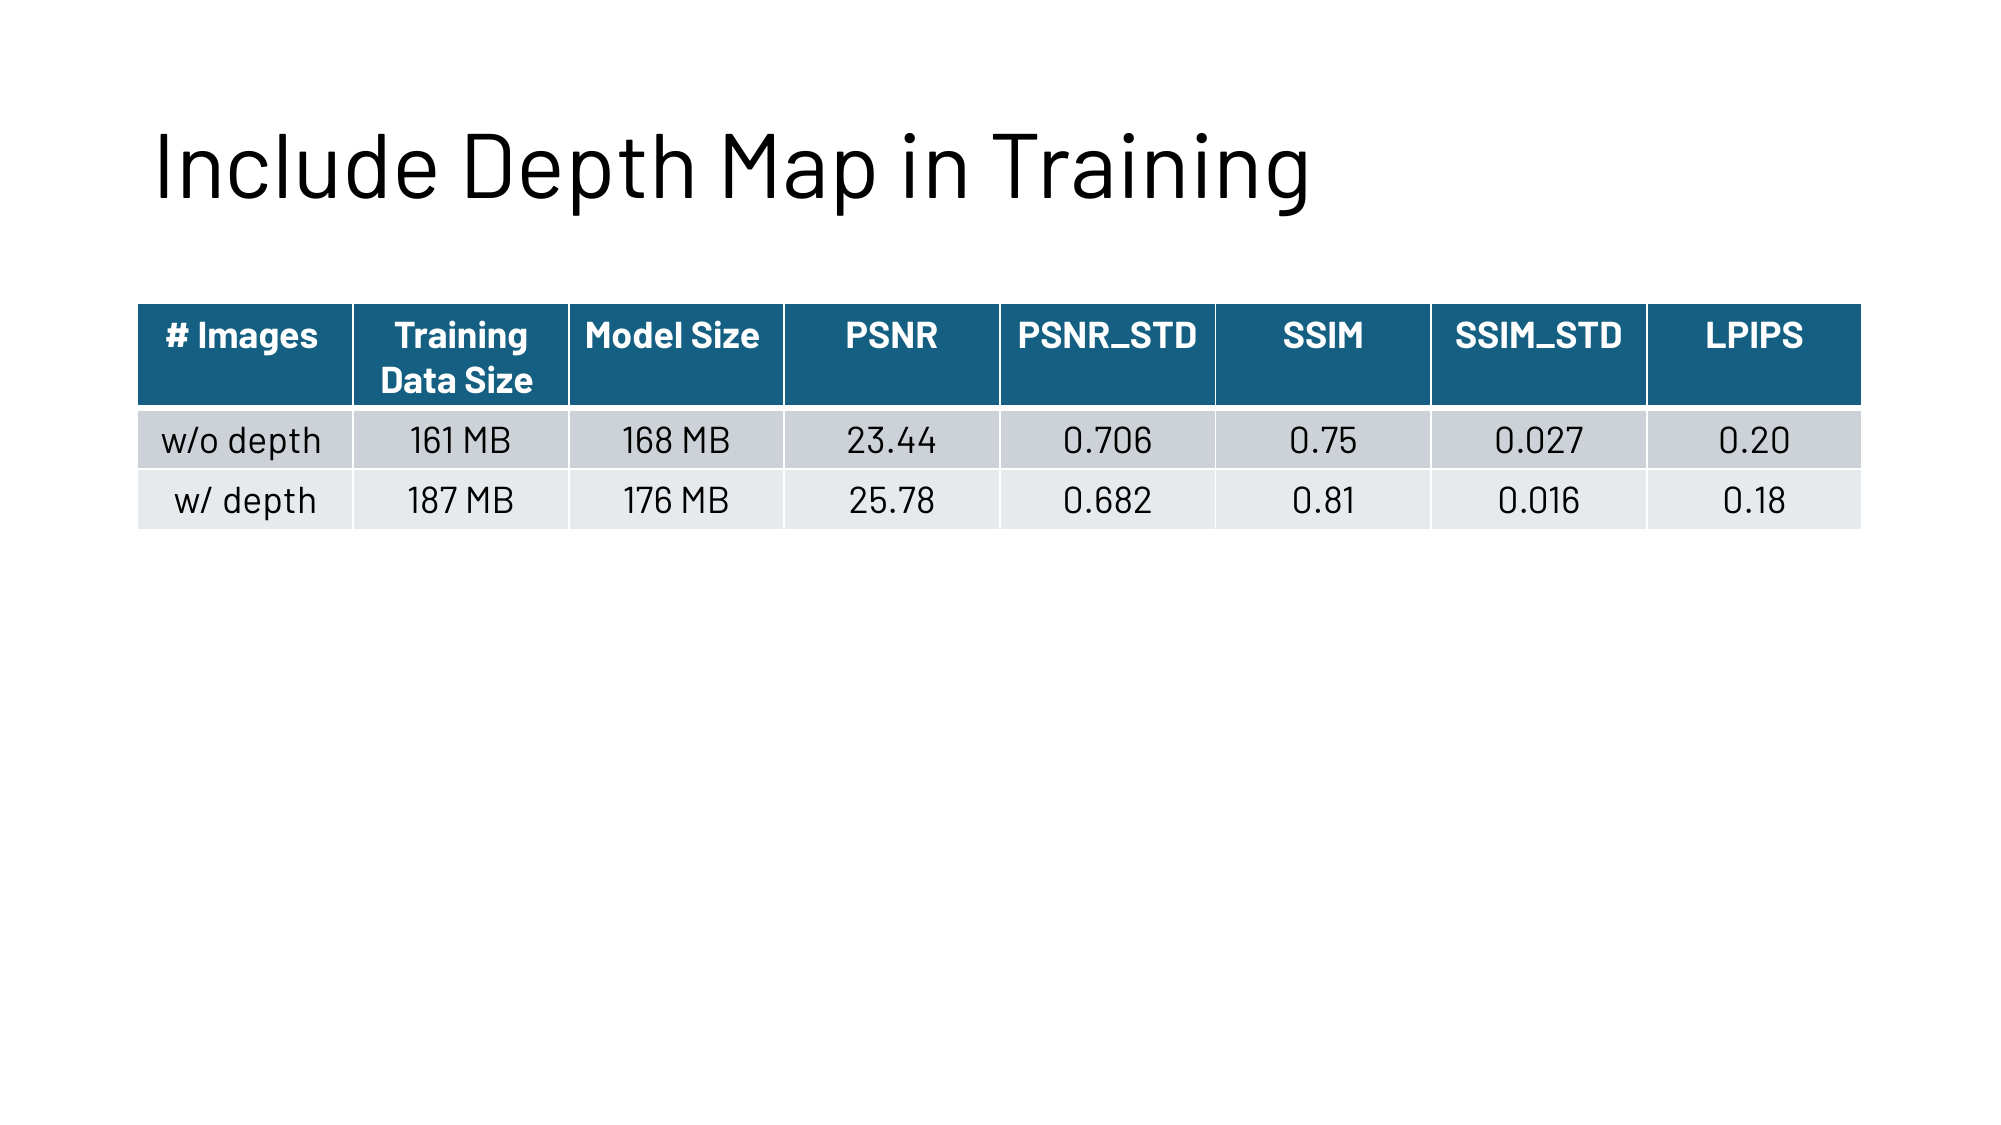

# Include Depth Map in Training
| # Images | Training Data Size | Model Size | PSNR | PSNR\_STD | SSIM | SSIM\_STD | LPIPS |
| --- | --- | --- | --- | --- | --- | --- | --- |
| w/o depth | 161 MB | 168 MB | 23.44 | 0.706 | 0.75 | 0.027 | 0.20 |
| w/ depth | 187 MB | 176 MB | 25.78 | 0.682 | 0.81 | 0.016 | 0.18 |